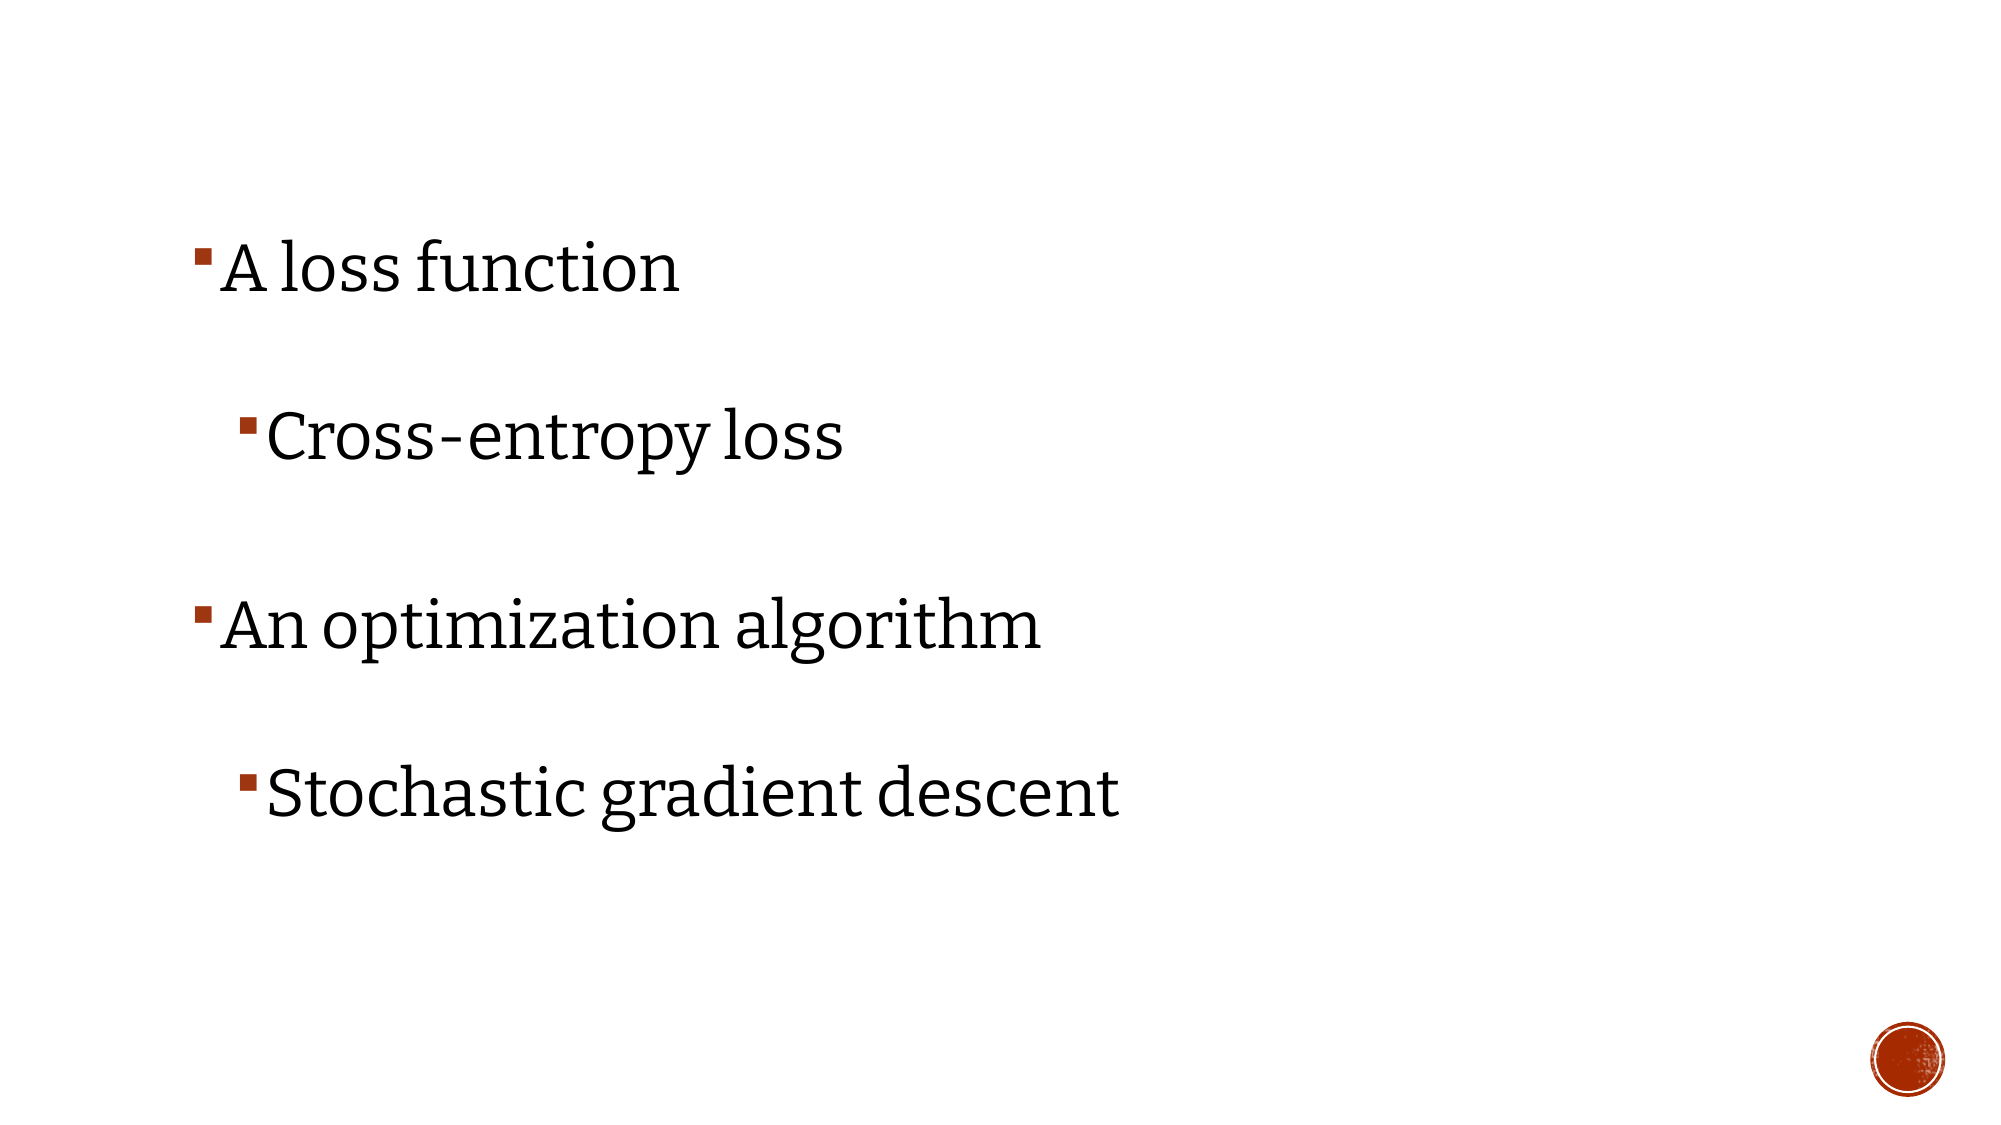

A loss function
Cross-entropy loss
An optimization algorithm
Stochastic gradient descent